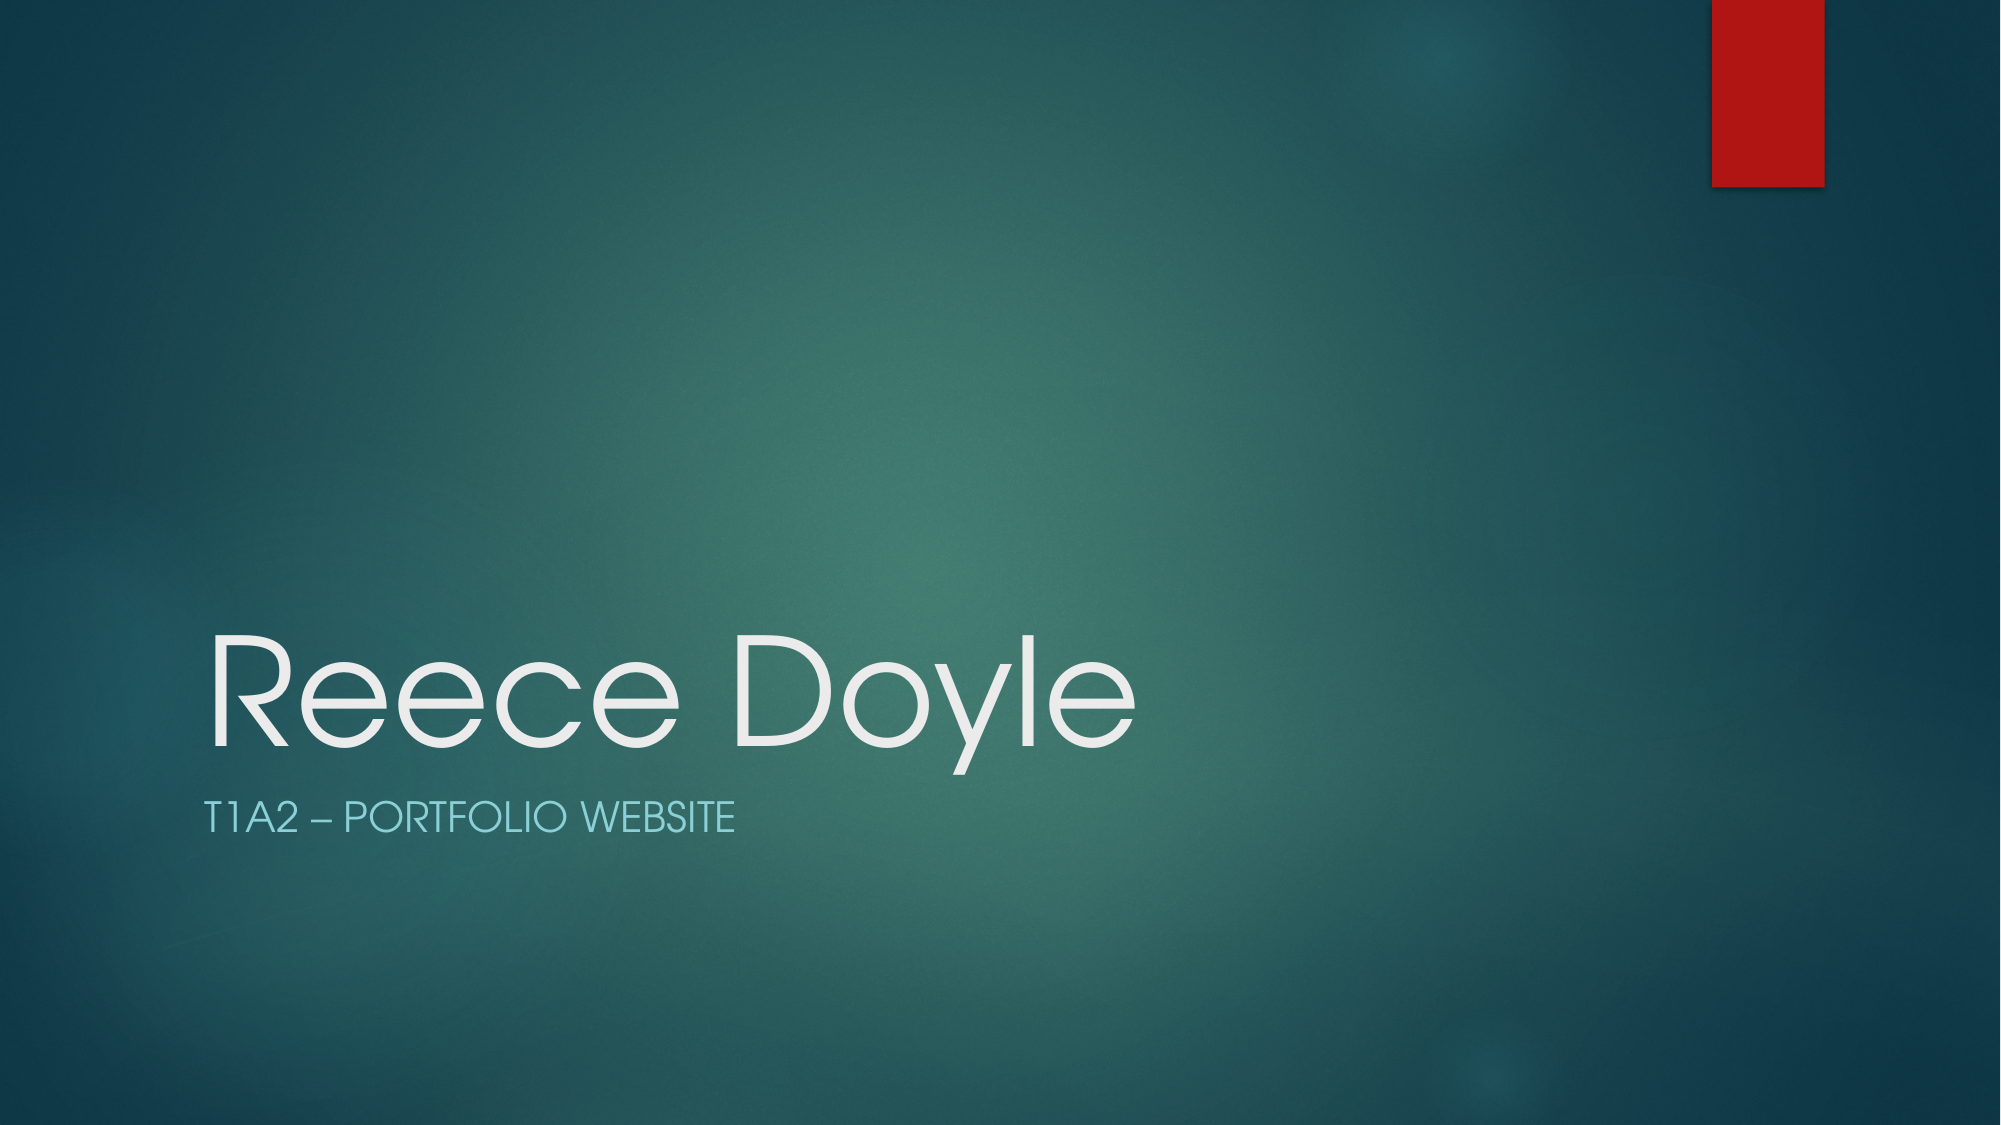

# Reece Doyle
T1A2 – Portfolio Website